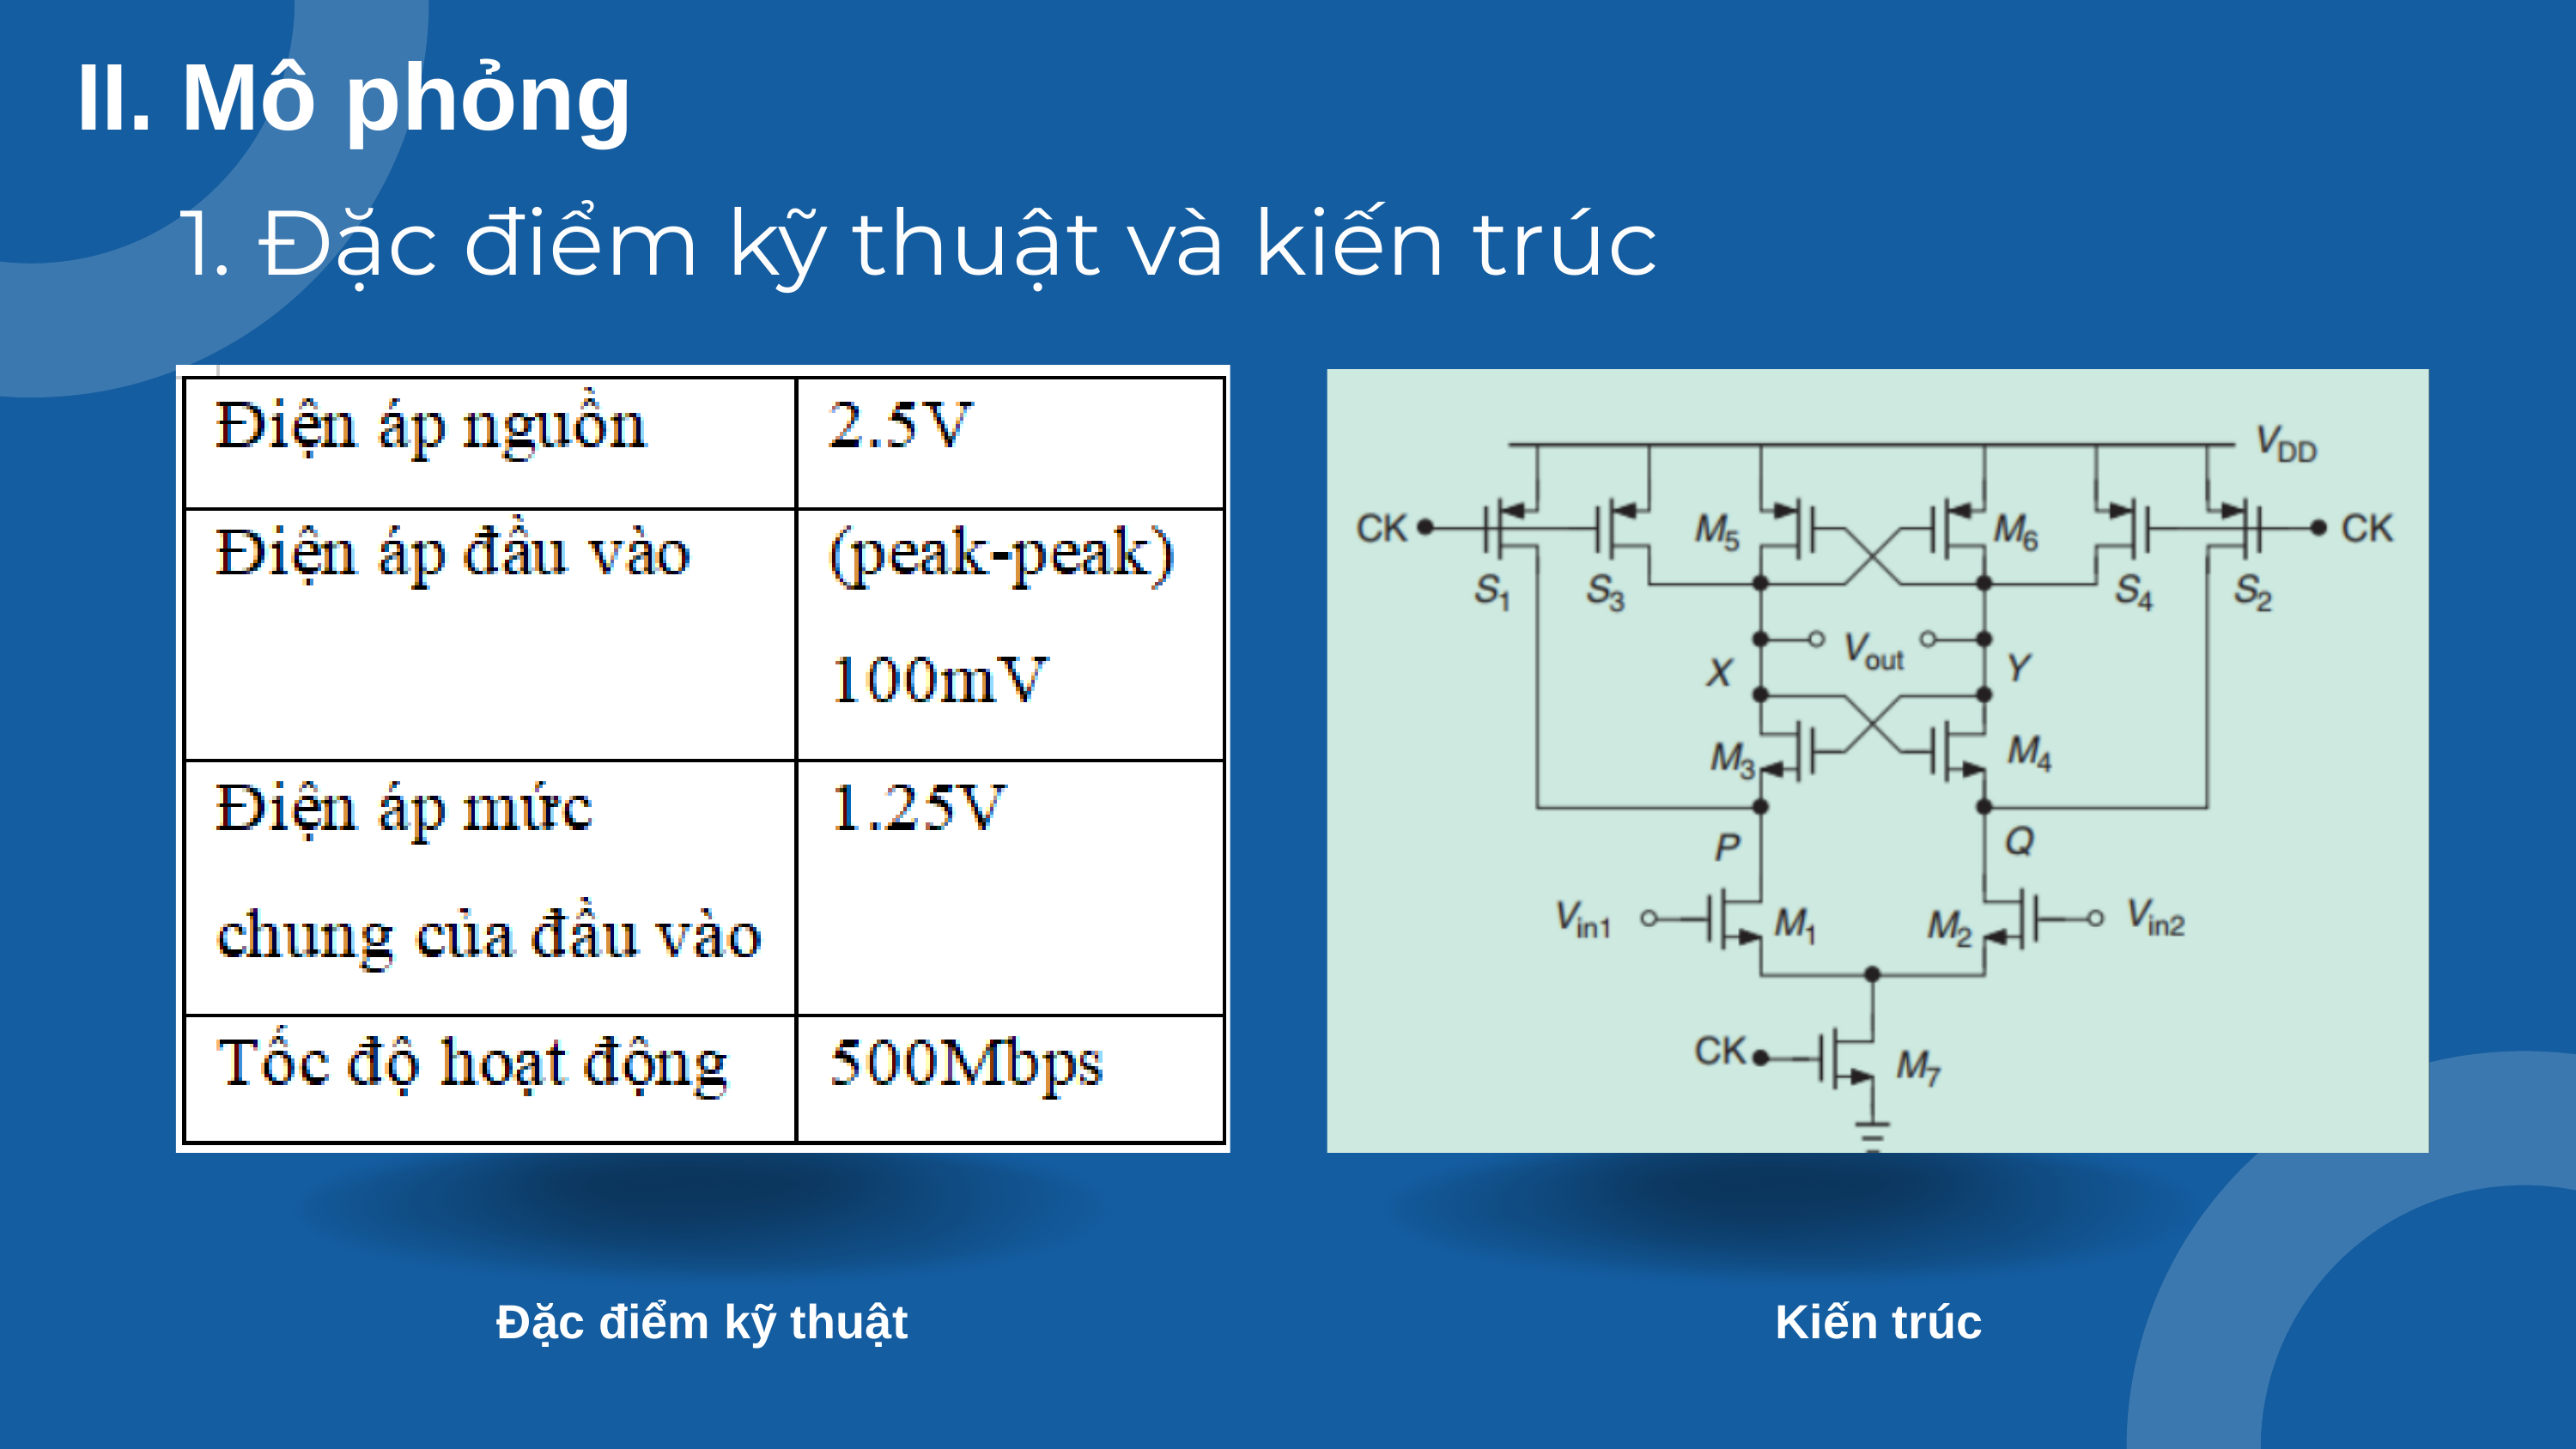

II. Mô phỏng
Đặc điểm kỹ thuật và kiến trúc

Đặc điểm kỹ thuật
Kiến trúc